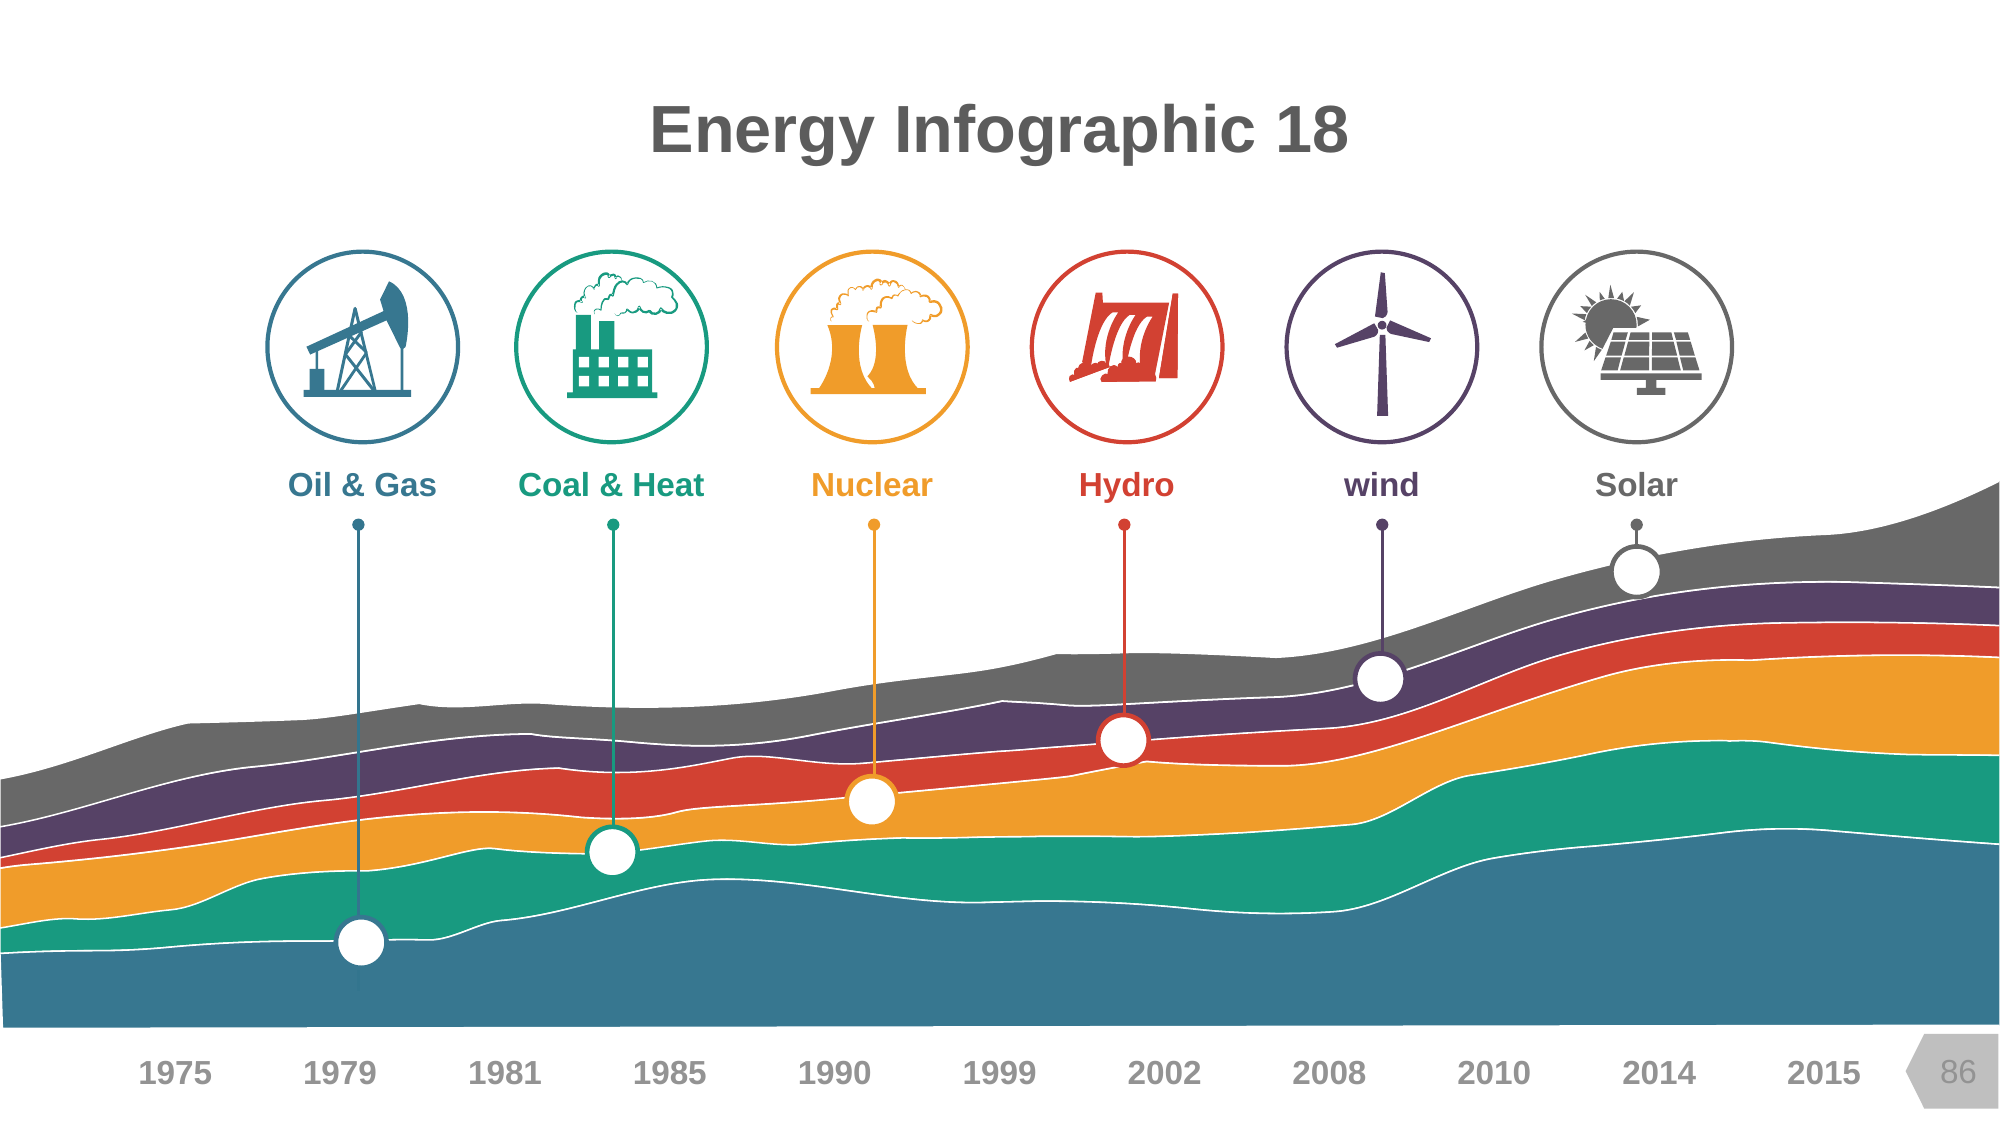

Energy Infographic 18

Oil & Gas
Coal & Heat
Nuclear
Hydro
wind
Solar

1975
1979
1981
1985
1990
1999
2002
2008
2010
2014
2015